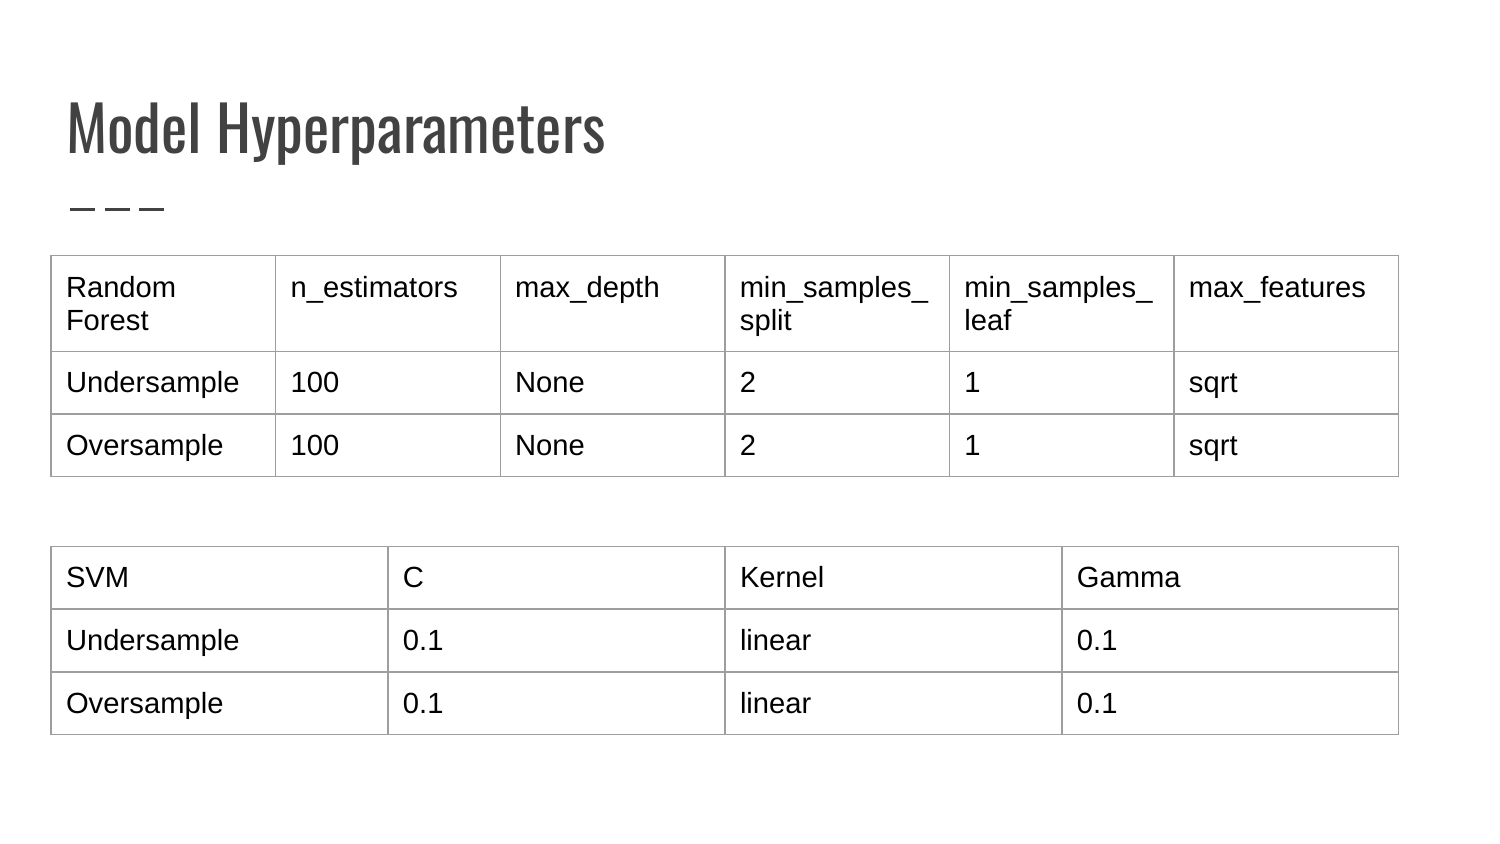

# Model Hyperparameters

| Random Forest | n\_estimators | max\_depth | min\_samples\_split | min\_samples\_leaf | max\_features |
| --- | --- | --- | --- | --- | --- |
| Undersample | 100 | None | 2 | 1 | sqrt |
| Oversample | 100 | None | 2 | 1 | sqrt |
| SVM | C | Kernel | Gamma |
| --- | --- | --- | --- |
| Undersample | 0.1 | linear | 0.1 |
| Oversample | 0.1 | linear | 0.1 |